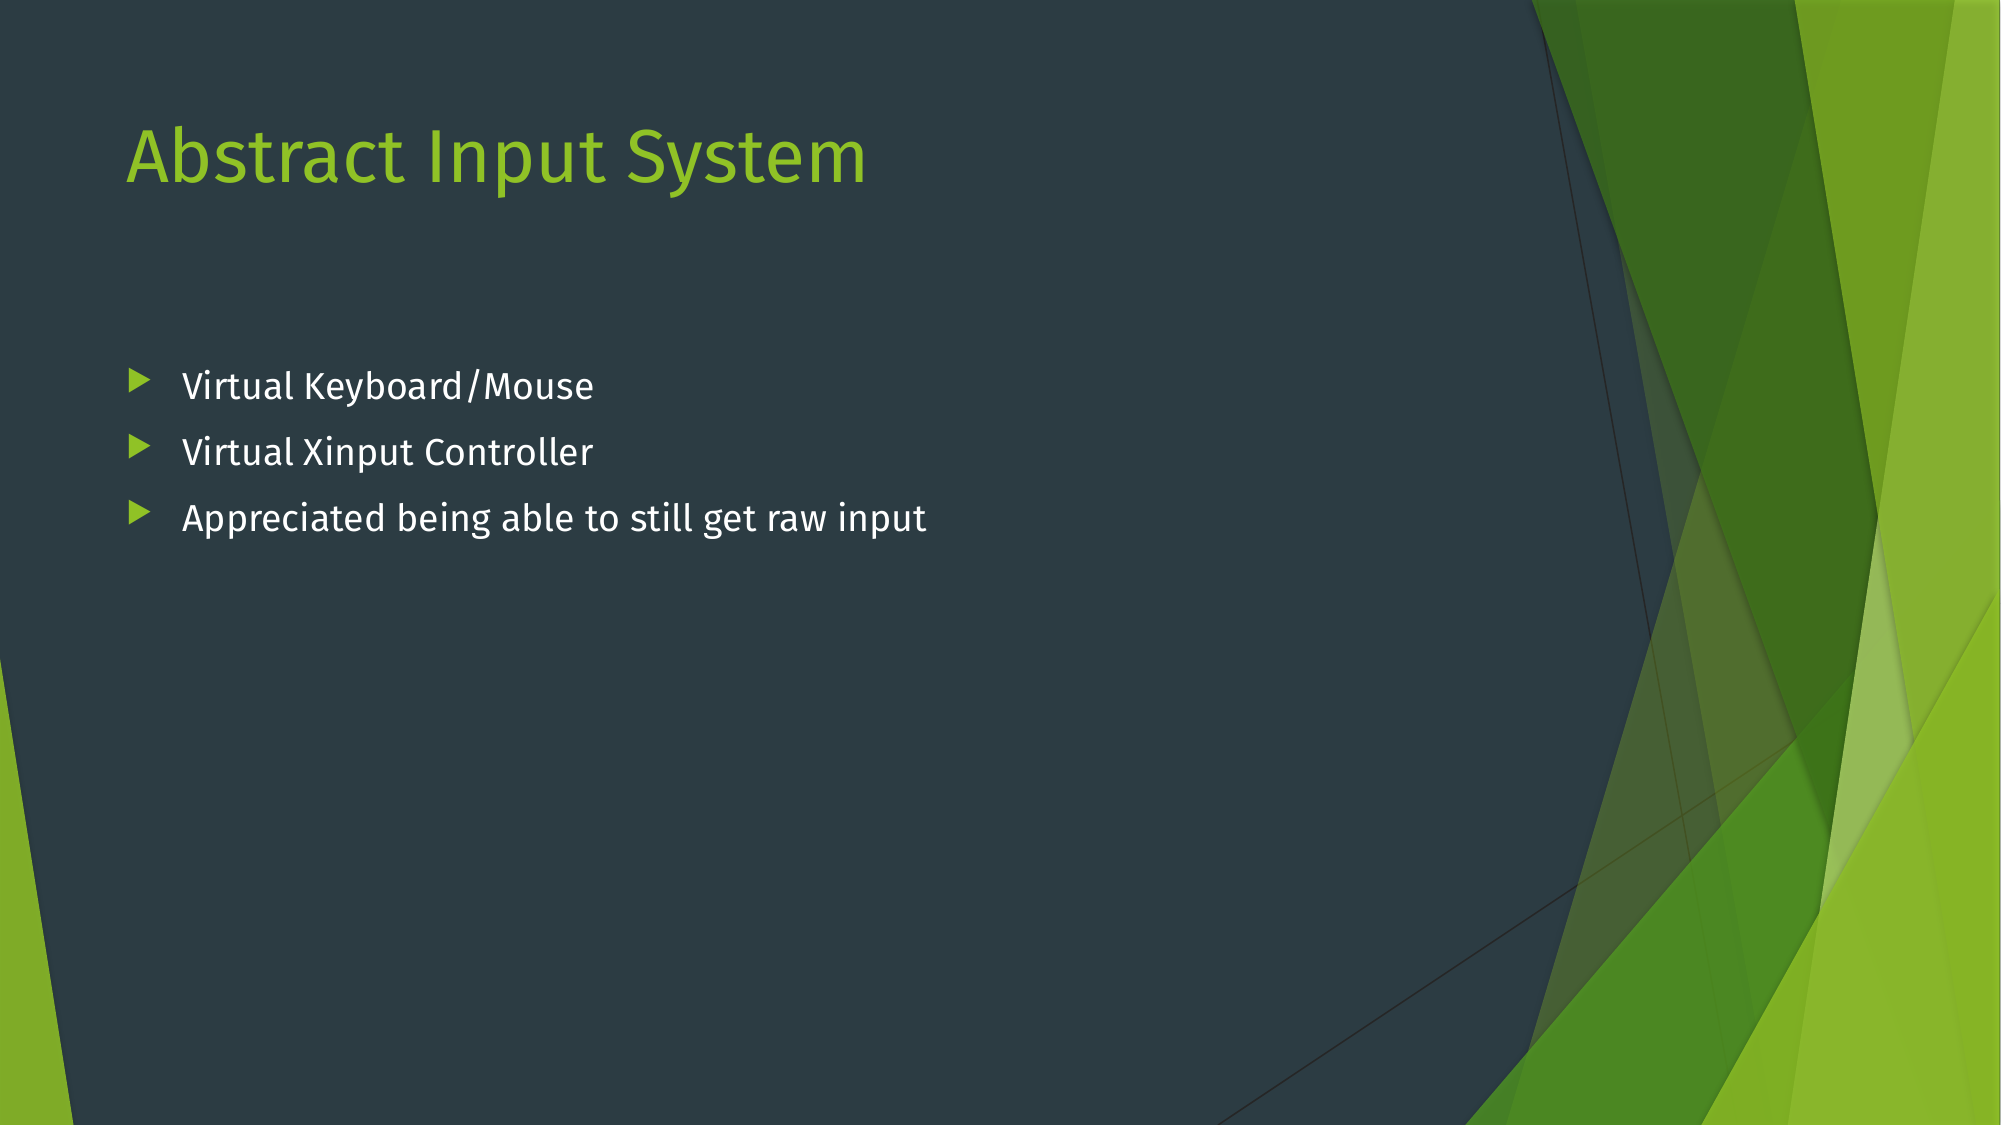

# Abstract Input System
Virtual Keyboard/Mouse
Virtual Xinput Controller
Appreciated being able to still get raw input